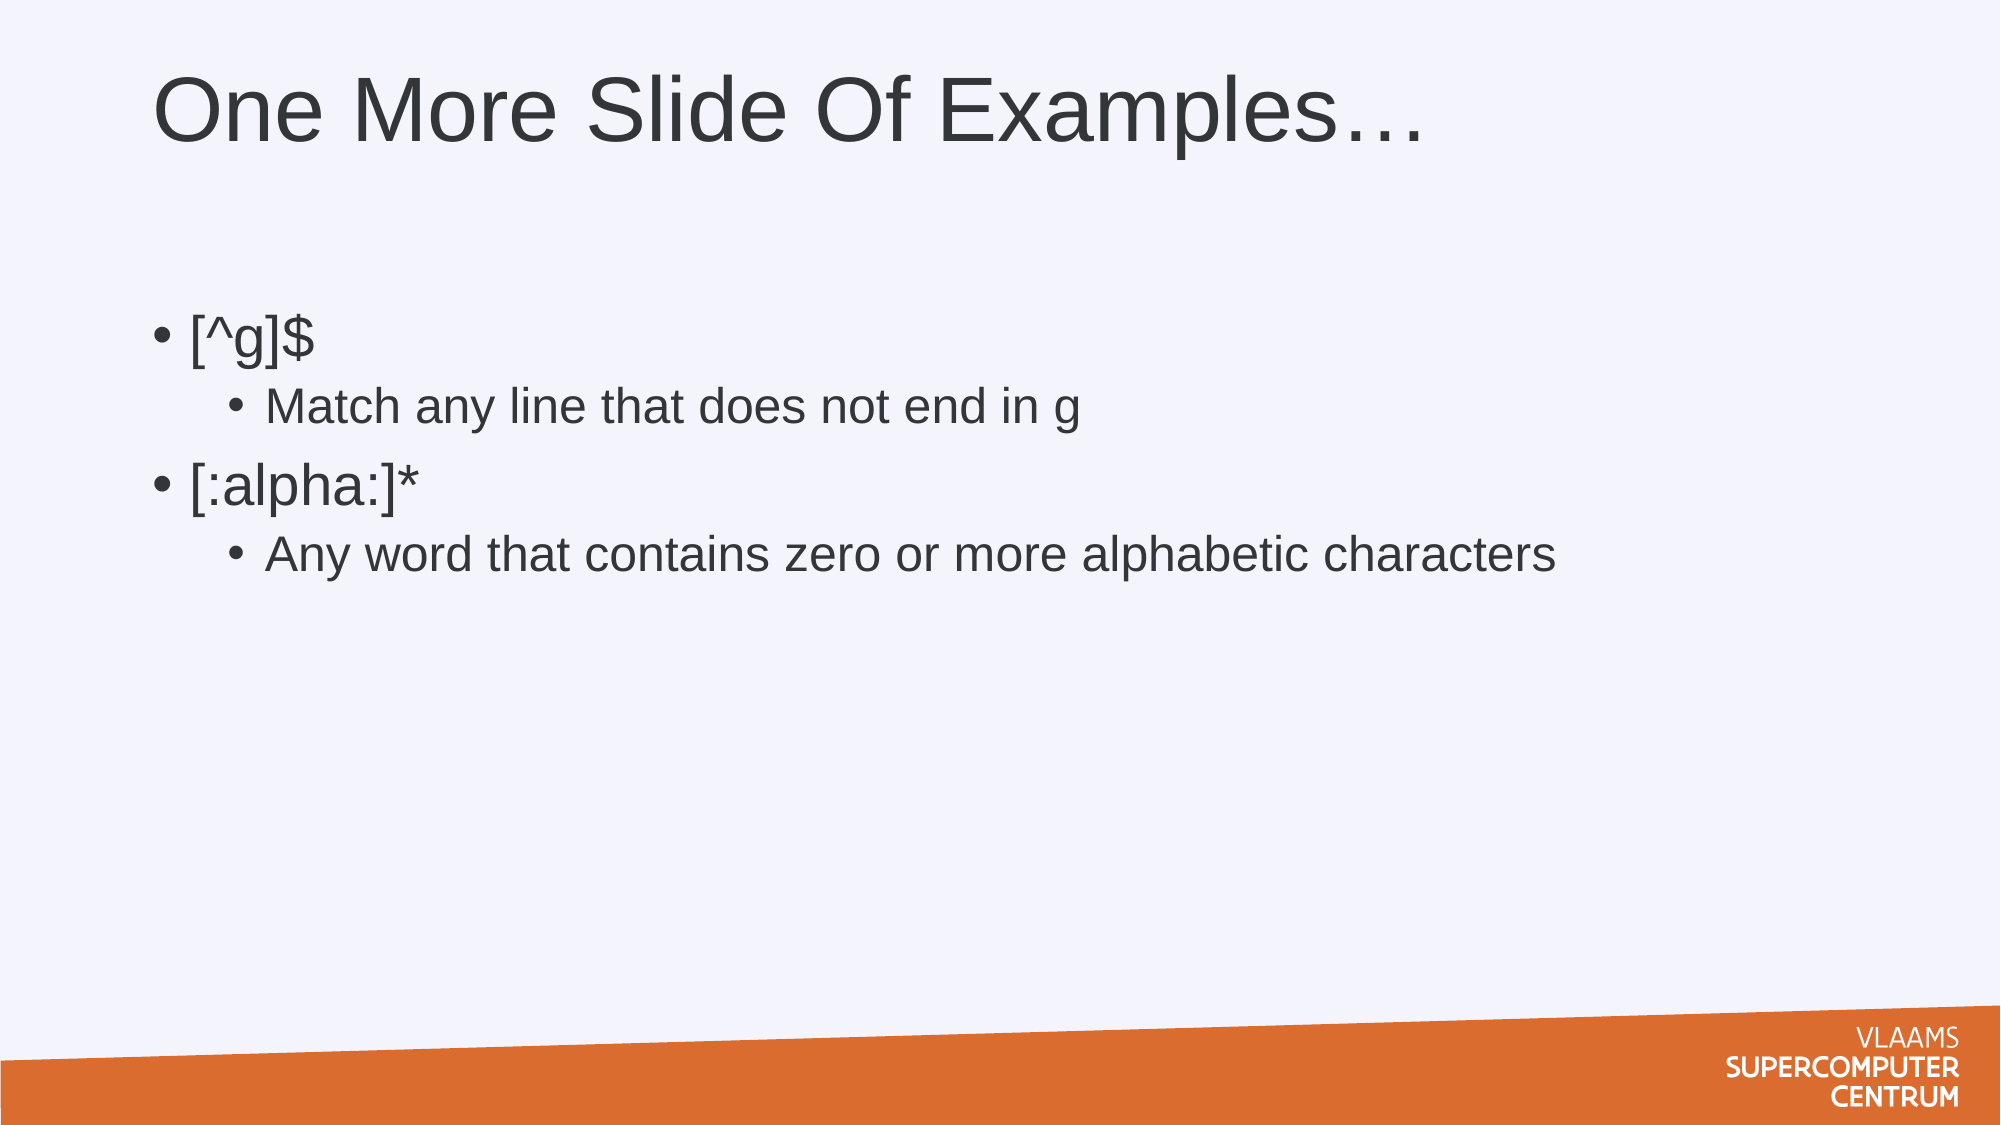

# One More Slide Of Examples…
[^g]$
Match any line that does not end in g
[:alpha:]*
Any word that contains zero or more alphabetic characters